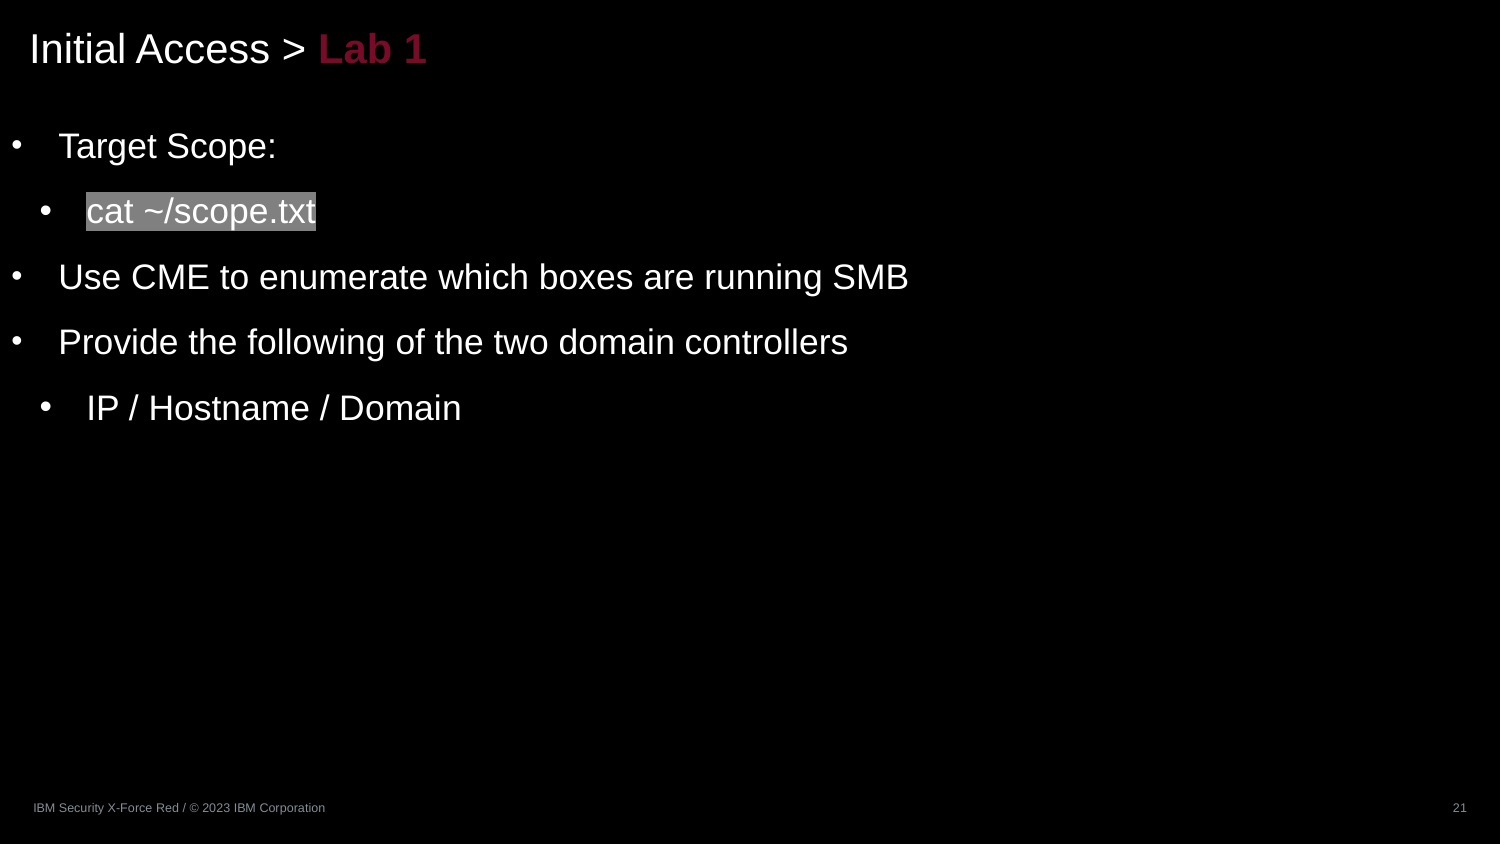

# Initial Access > Lab 1
Target Scope:
cat ~/scope.txt
Use CME to enumerate which boxes are running SMB
Provide the following of the two domain controllers
IP / Hostname / Domain

IBM Security X-Force Red / © 2023 IBM Corporation
21